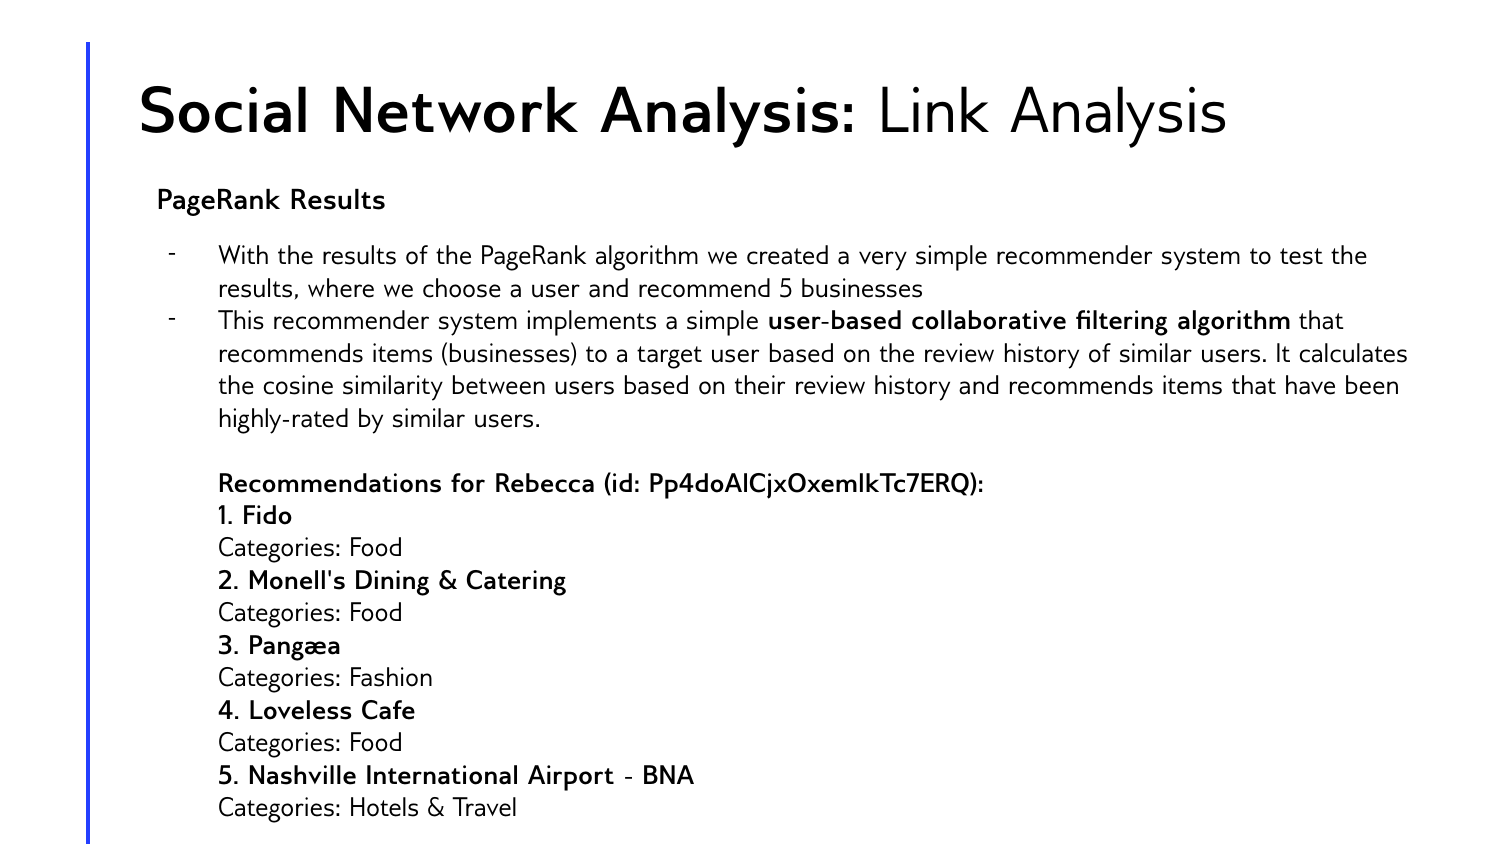

# Social Network Analysis: Link Analysis
PageRank Results
With the results of the PageRank algorithm we created a very simple recommender system to test the results, where we choose a user and recommend 5 businesses
This recommender system implements a simple user-based collaborative filtering algorithm that recommends items (businesses) to a target user based on the review history of similar users. It calculates the cosine similarity between users based on their review history and recommends items that have been highly-rated by similar users.

Recommendations for Rebecca (id: Pp4doAlCjxOxemlkTc7ERQ):
1. Fido
Categories: Food
2. Monell's Dining & Catering
Categories: Food
3. Pangaea
Categories: Fashion
4. Loveless Cafe
Categories: Food
5. Nashville International Airport - BNA
Categories: Hotels & Travel